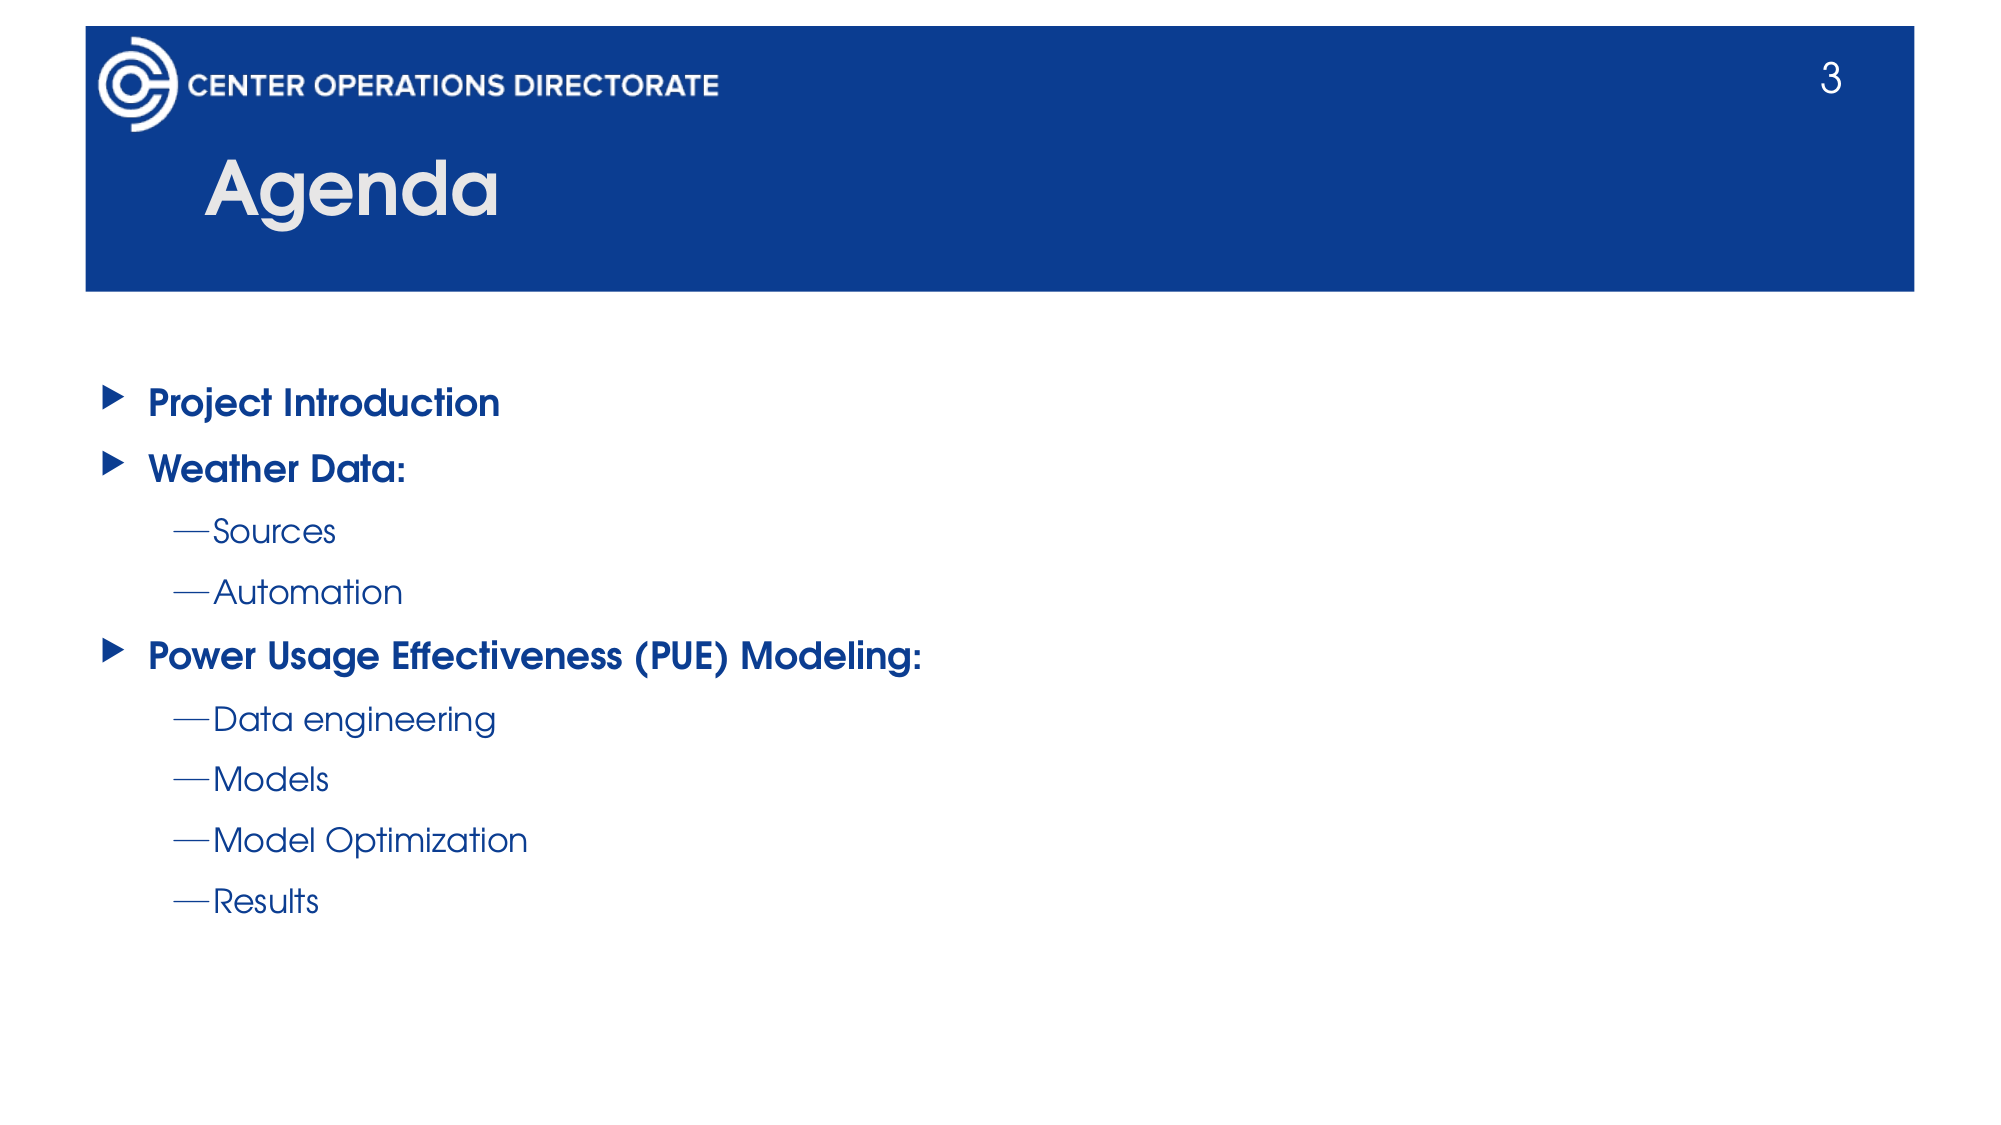

3
# Agenda
Project Introduction
Weather Data:
Sources
Automation
Power Usage Effectiveness (PUE) Modeling:
Data engineering
Models
Model Optimization
Results